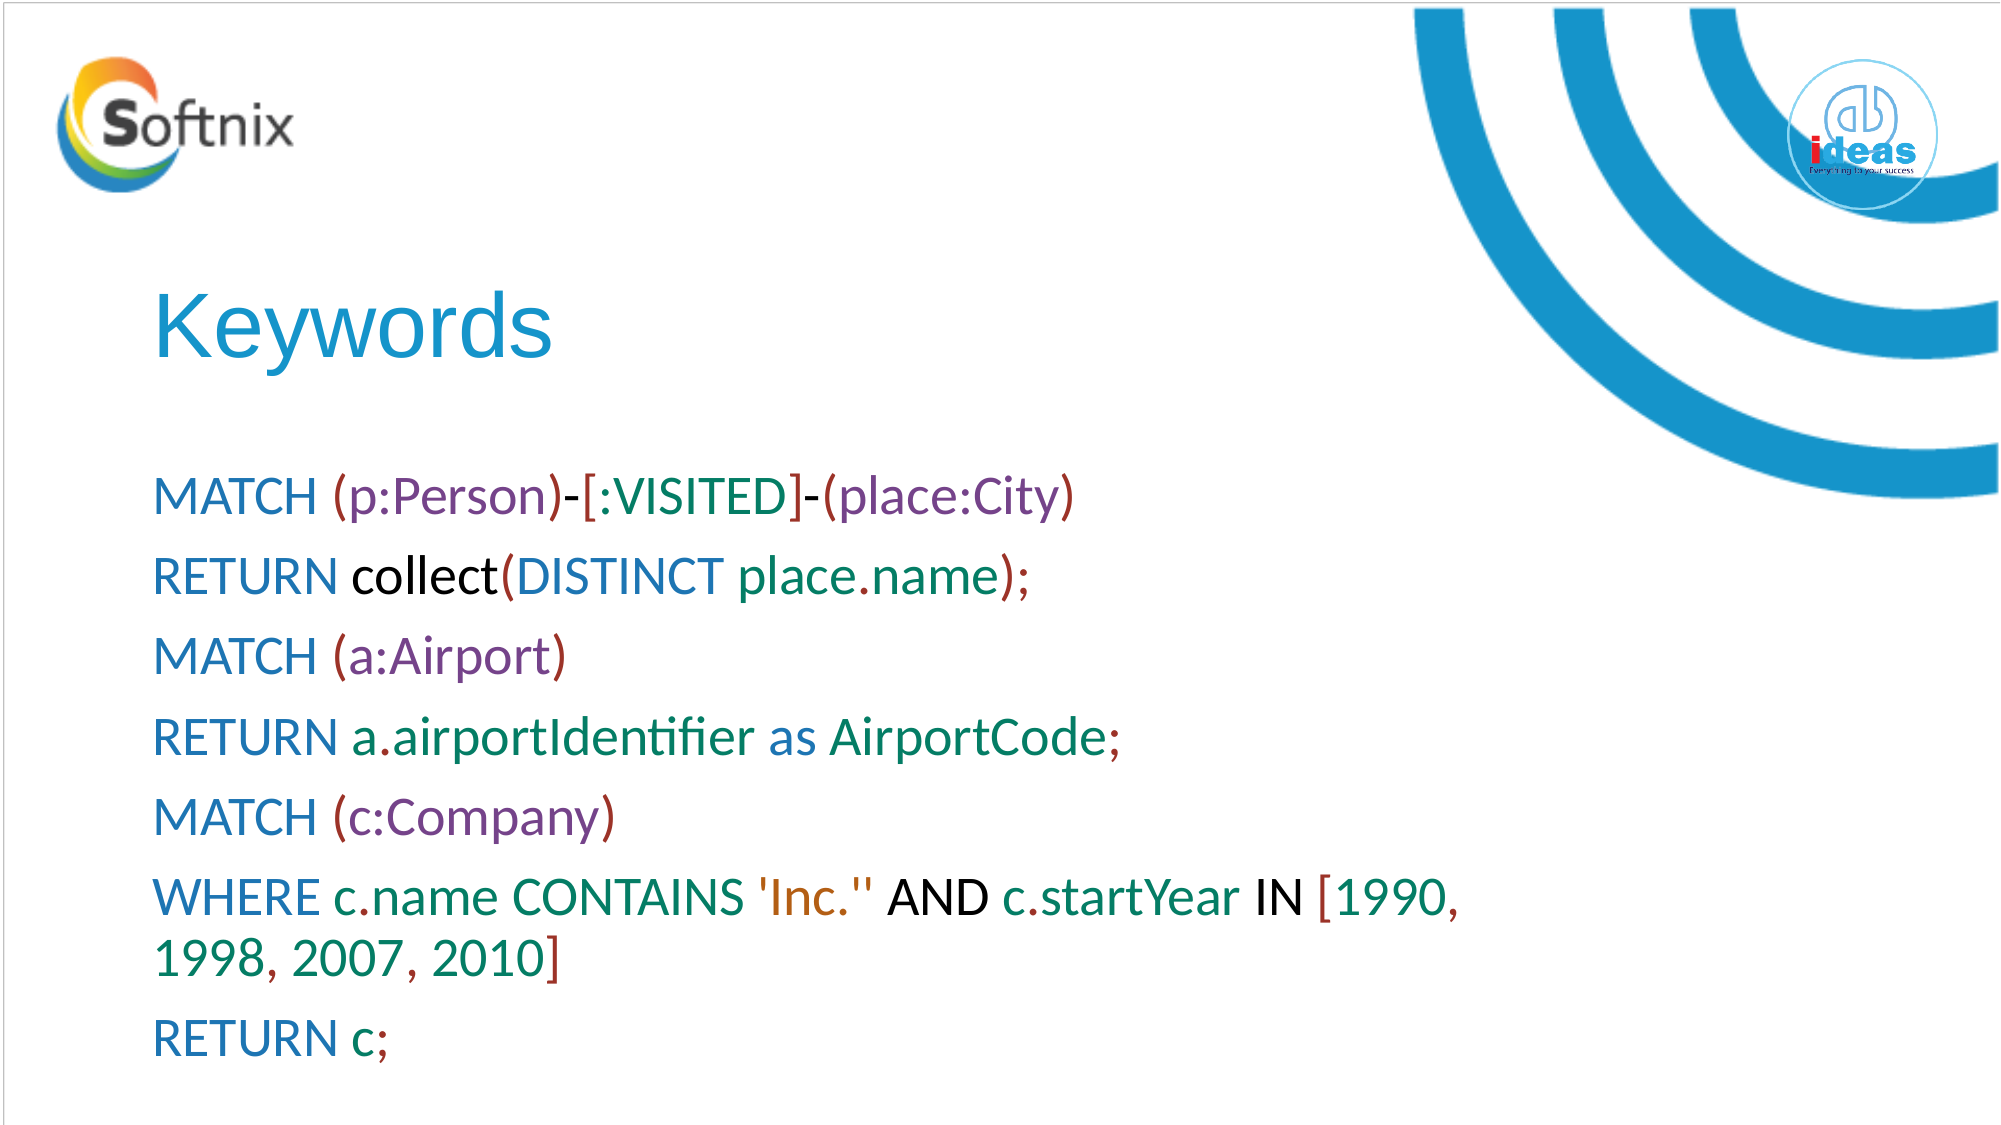

# Keywords
MATCH (p:Person)-[:VISITED]-(place:City)
RETURN collect(DISTINCT place.name);
MATCH (a:Airport)
RETURN a.airportIdentifier as AirportCode;
MATCH (c:Company)
WHERE c.name CONTAINS 'Inc.'' AND c.startYear IN [1990, 1998, 2007, 2010]
RETURN c;